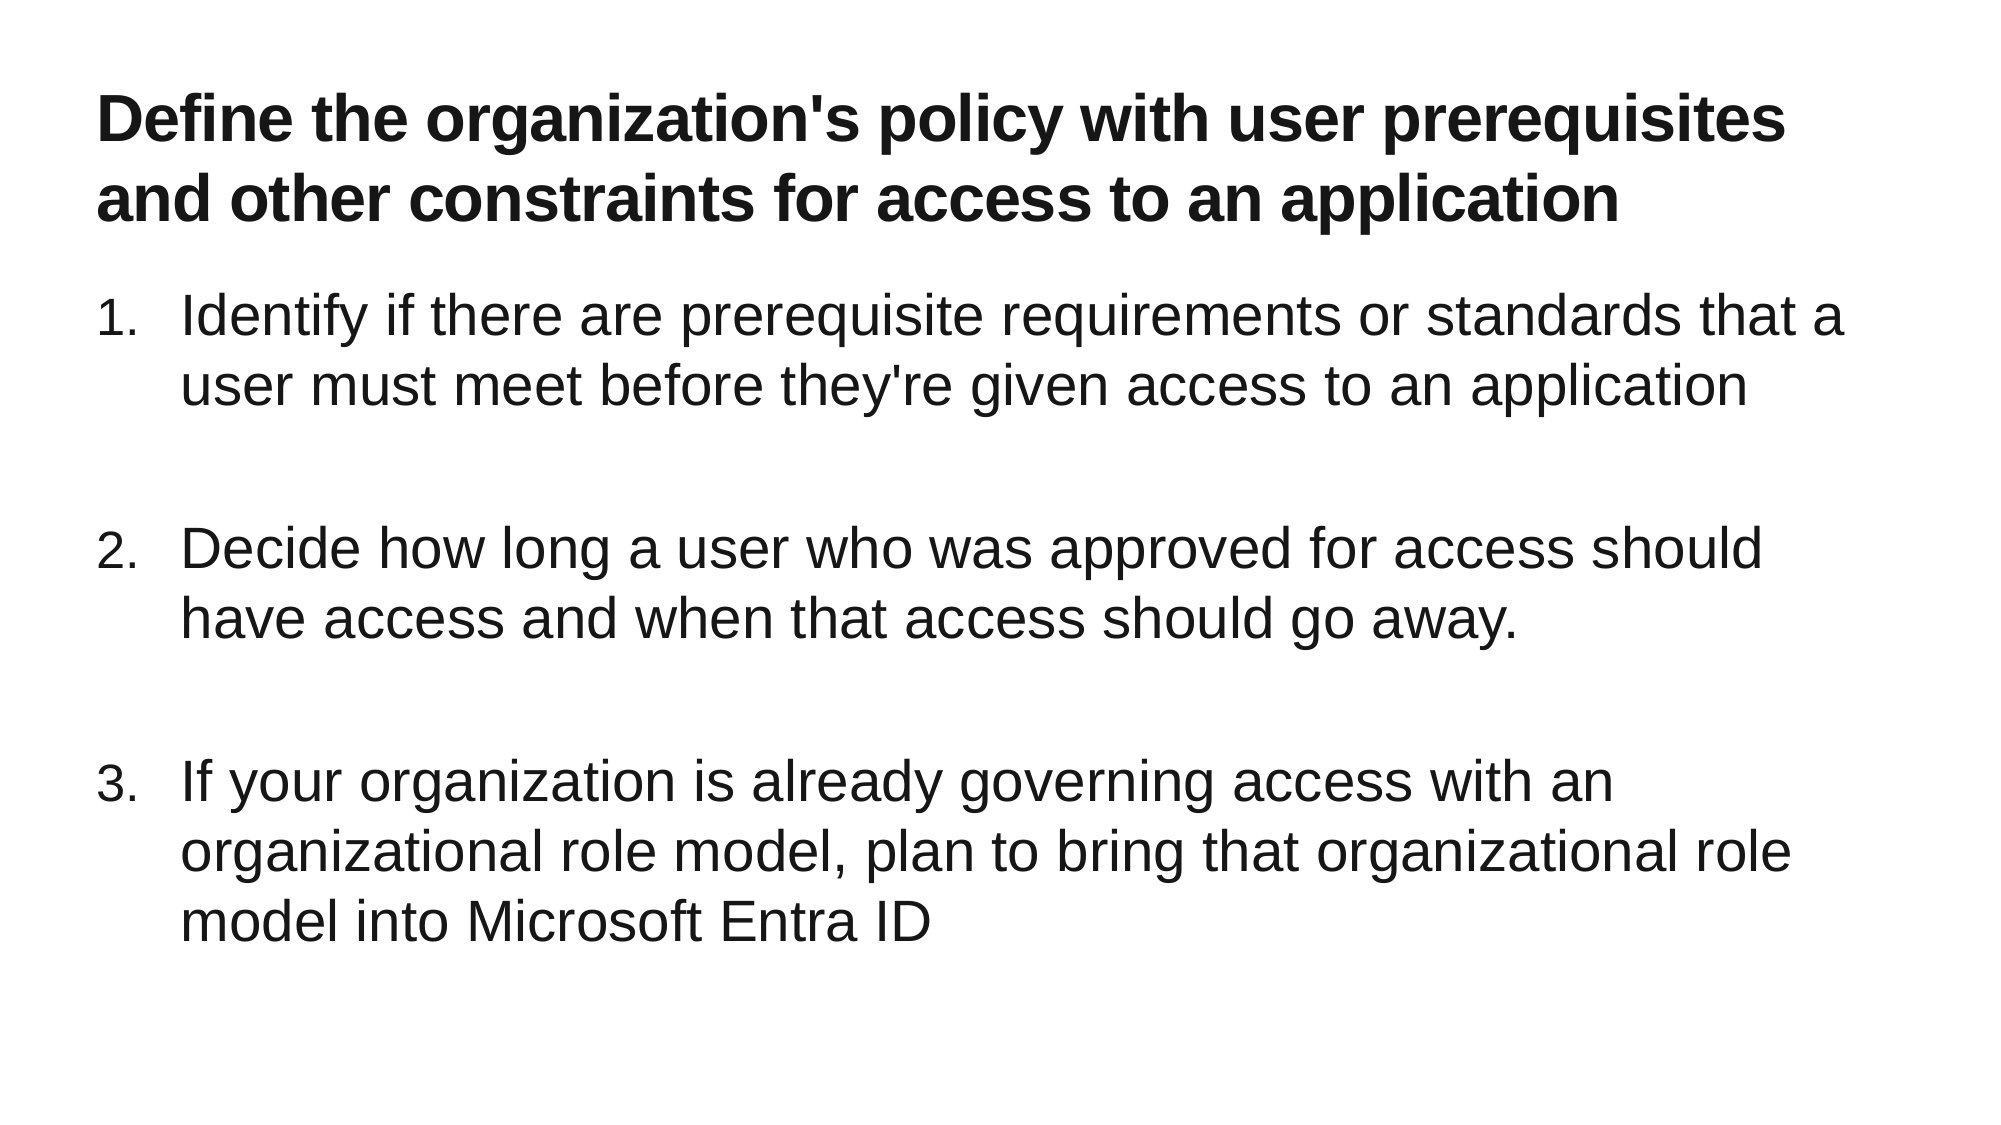

# Define the organization's policy with user prerequisites and other constraints for access to an application
Identify if there are prerequisite requirements or standards that a user must meet before they're given access to an application

Decide how long a user who was approved for access should have access and when that access should go away.

If your organization is already governing access with an organizational role model, plan to bring that organizational role model into Microsoft Entra ID